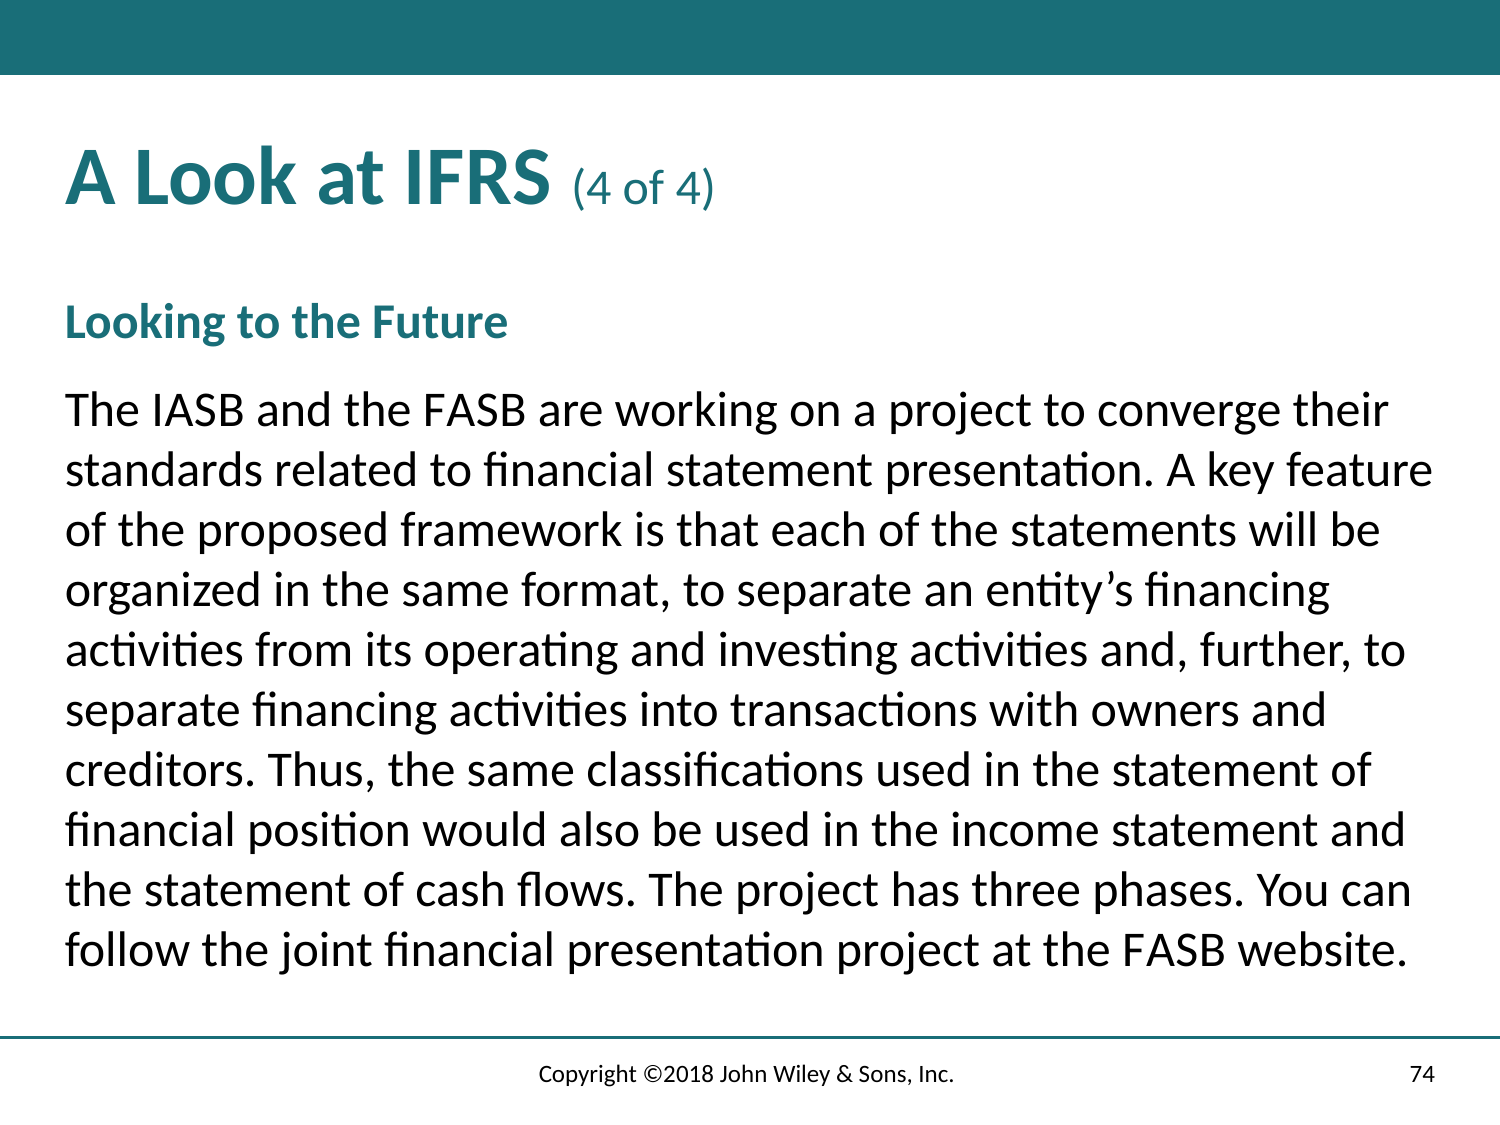

# A Look at I F R S (4 of 4)
Looking to the Future
The I A S B and the F A S B are working on a project to converge their standards related to financial statement presentation. A key feature of the proposed framework is that each of the statements will be organized in the same format, to separate an entity’s financing activities from its operating and investing activities and, further, to separate financing activities into transactions with owners and creditors. Thus, the same classifications used in the statement of financial position would also be used in the income statement and the statement of cash flows. The project has three phases. You can follow the joint financial presentation project at the F A S B website.
Copyright ©2018 John Wiley & Sons, Inc.
74